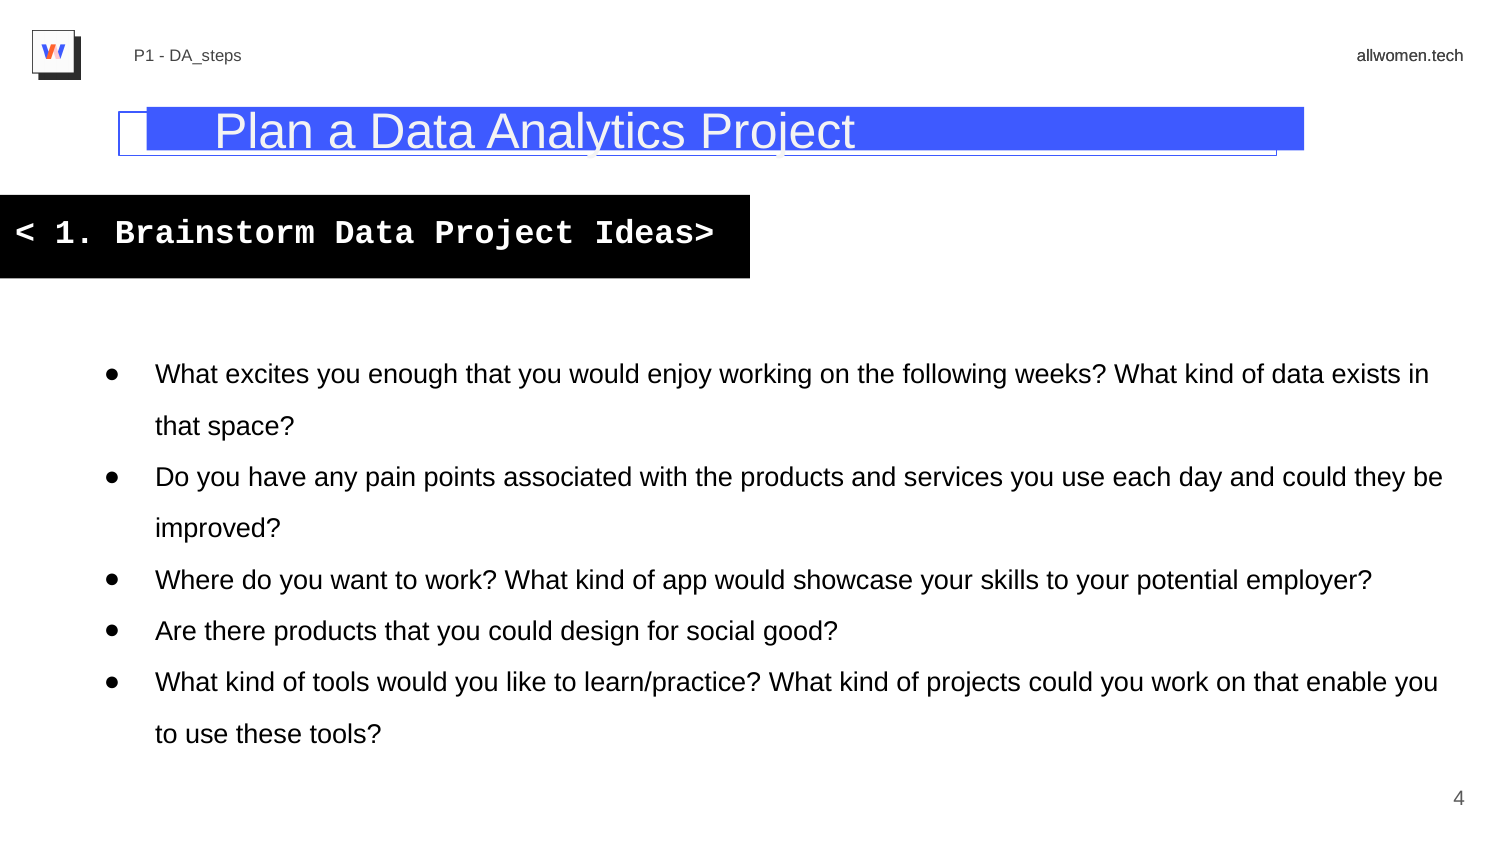

Plan a Data Analytics Project

< 1. Brainstorm Data Project Ideas>
What excites you enough that you would enjoy working on the following weeks? What kind of data exists in that space?
Do you have any pain points associated with the products and services you use each day and could they be improved?
Where do you want to work? What kind of app would showcase your skills to your potential employer?
Are there products that you could design for social good?
What kind of tools would you like to learn/practice? What kind of projects could you work on that enable you to use these tools?
4